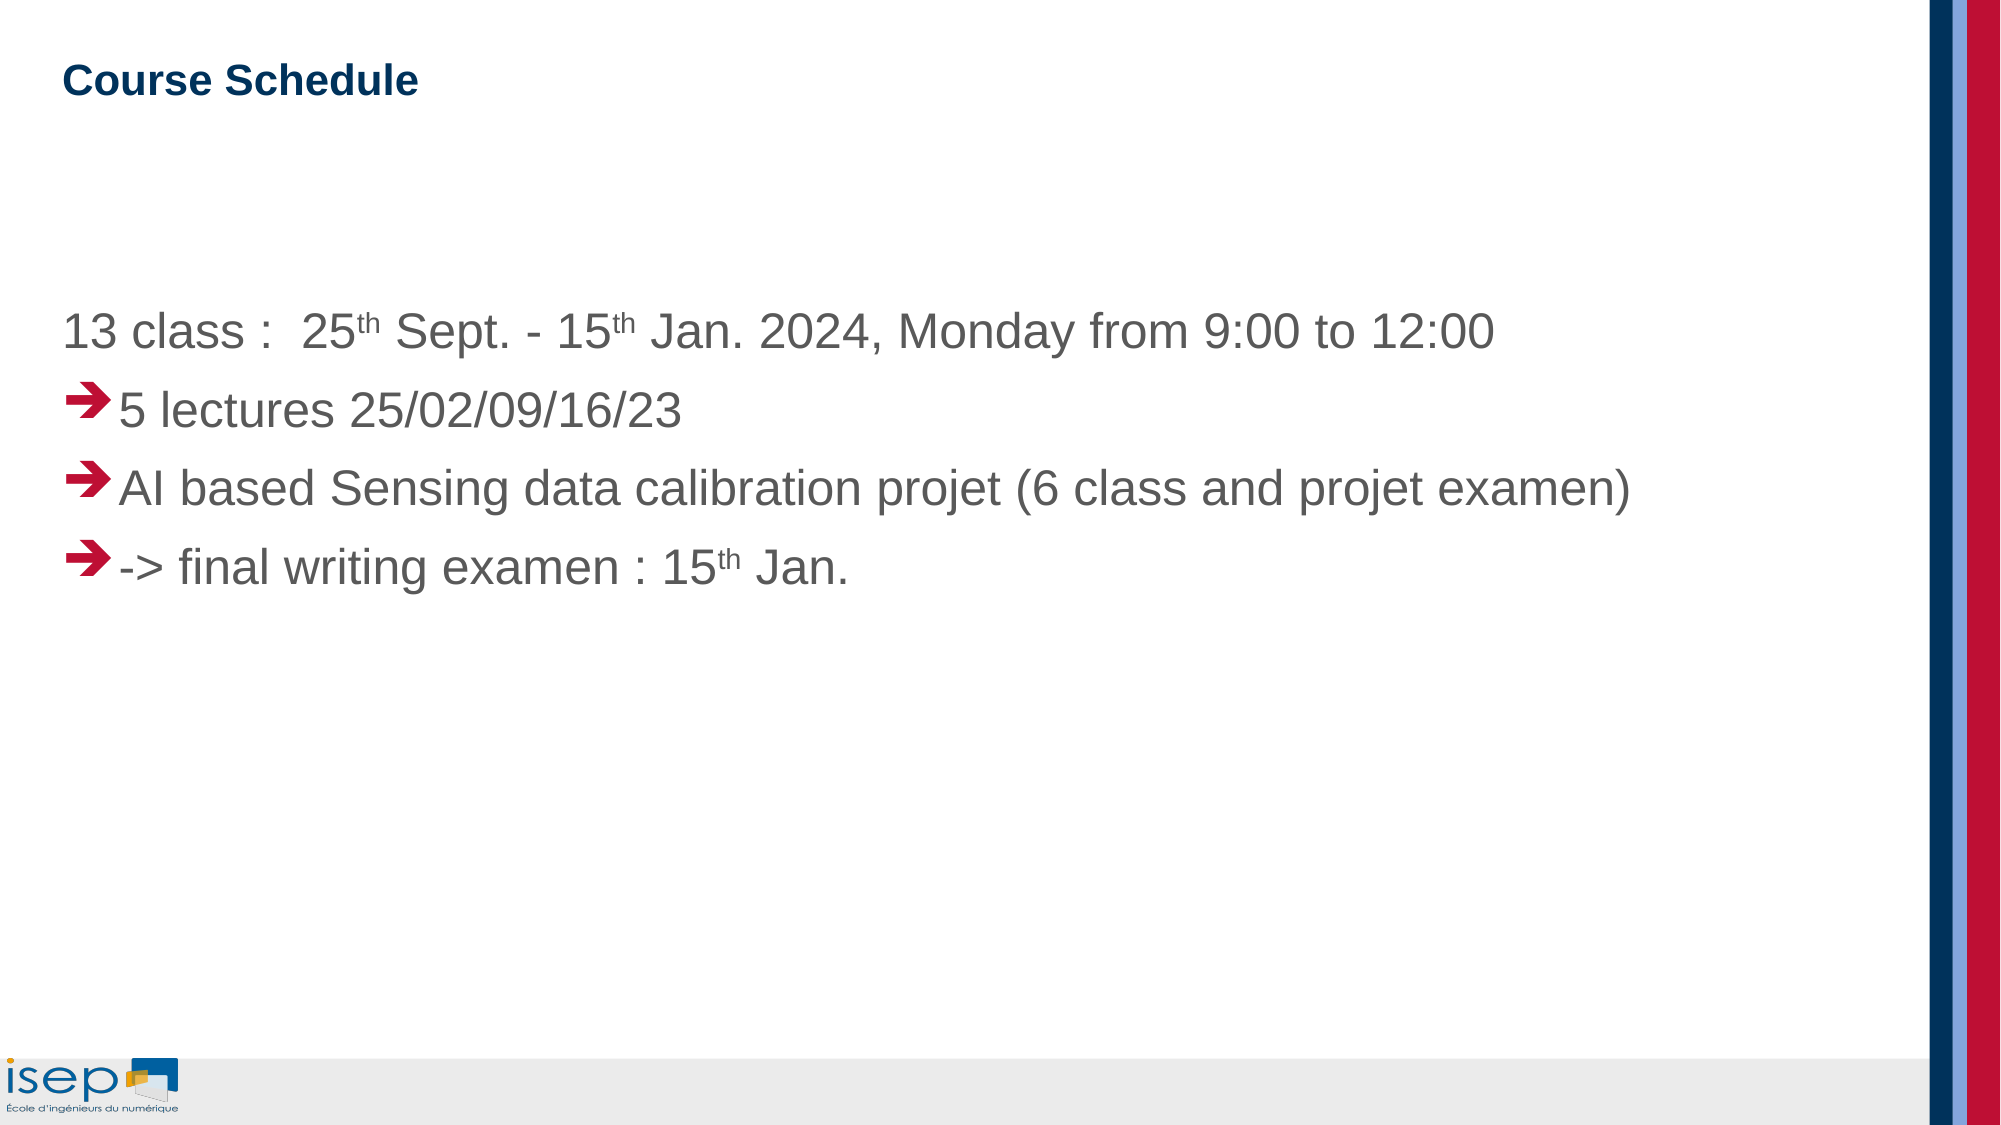

# Course Schedule
13 class :  25th Sept. - 15th Jan. 2024, Monday from 9:00 to 12:00
5 lectures 25/02/09/16/23
AI based Sensing data calibration projet (6 class and projet examen)
-> final writing examen : 15th Jan.